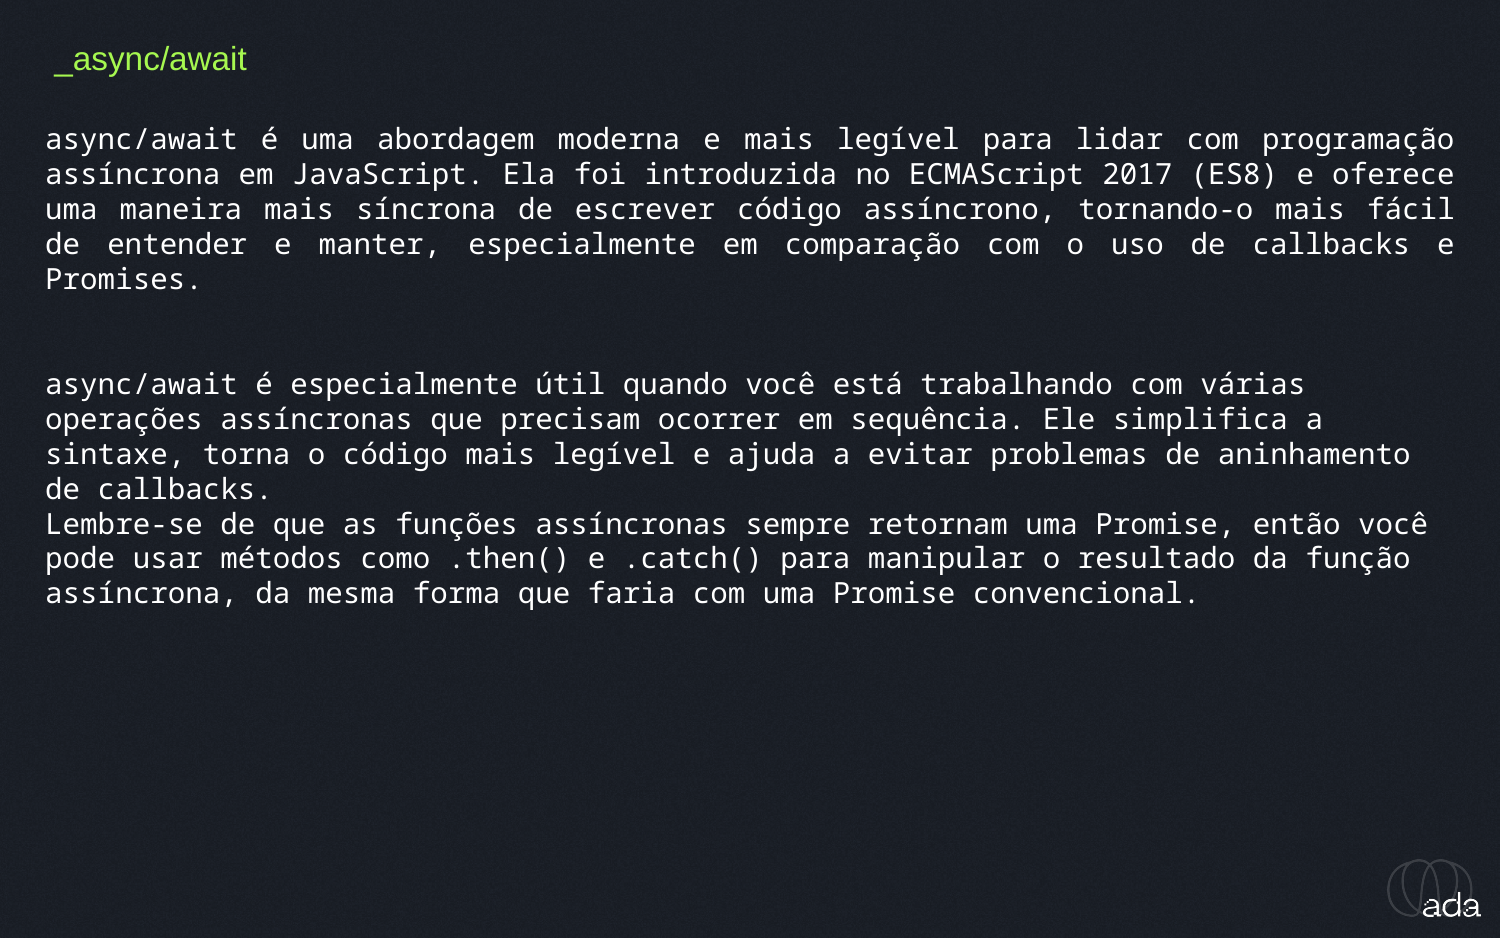

_async/await
async/await é uma abordagem moderna e mais legível para lidar com programação assíncrona em JavaScript. Ela foi introduzida no ECMAScript 2017 (ES8) e oferece uma maneira mais síncrona de escrever código assíncrono, tornando-o mais fácil de entender e manter, especialmente em comparação com o uso de callbacks e Promises.

async/await é especialmente útil quando você está trabalhando com várias operações assíncronas que precisam ocorrer em sequência. Ele simplifica a sintaxe, torna o código mais legível e ajuda a evitar problemas de aninhamento de callbacks.
Lembre-se de que as funções assíncronas sempre retornam uma Promise, então você pode usar métodos como .then() e .catch() para manipular o resultado da função assíncrona, da mesma forma que faria com uma Promise convencional.